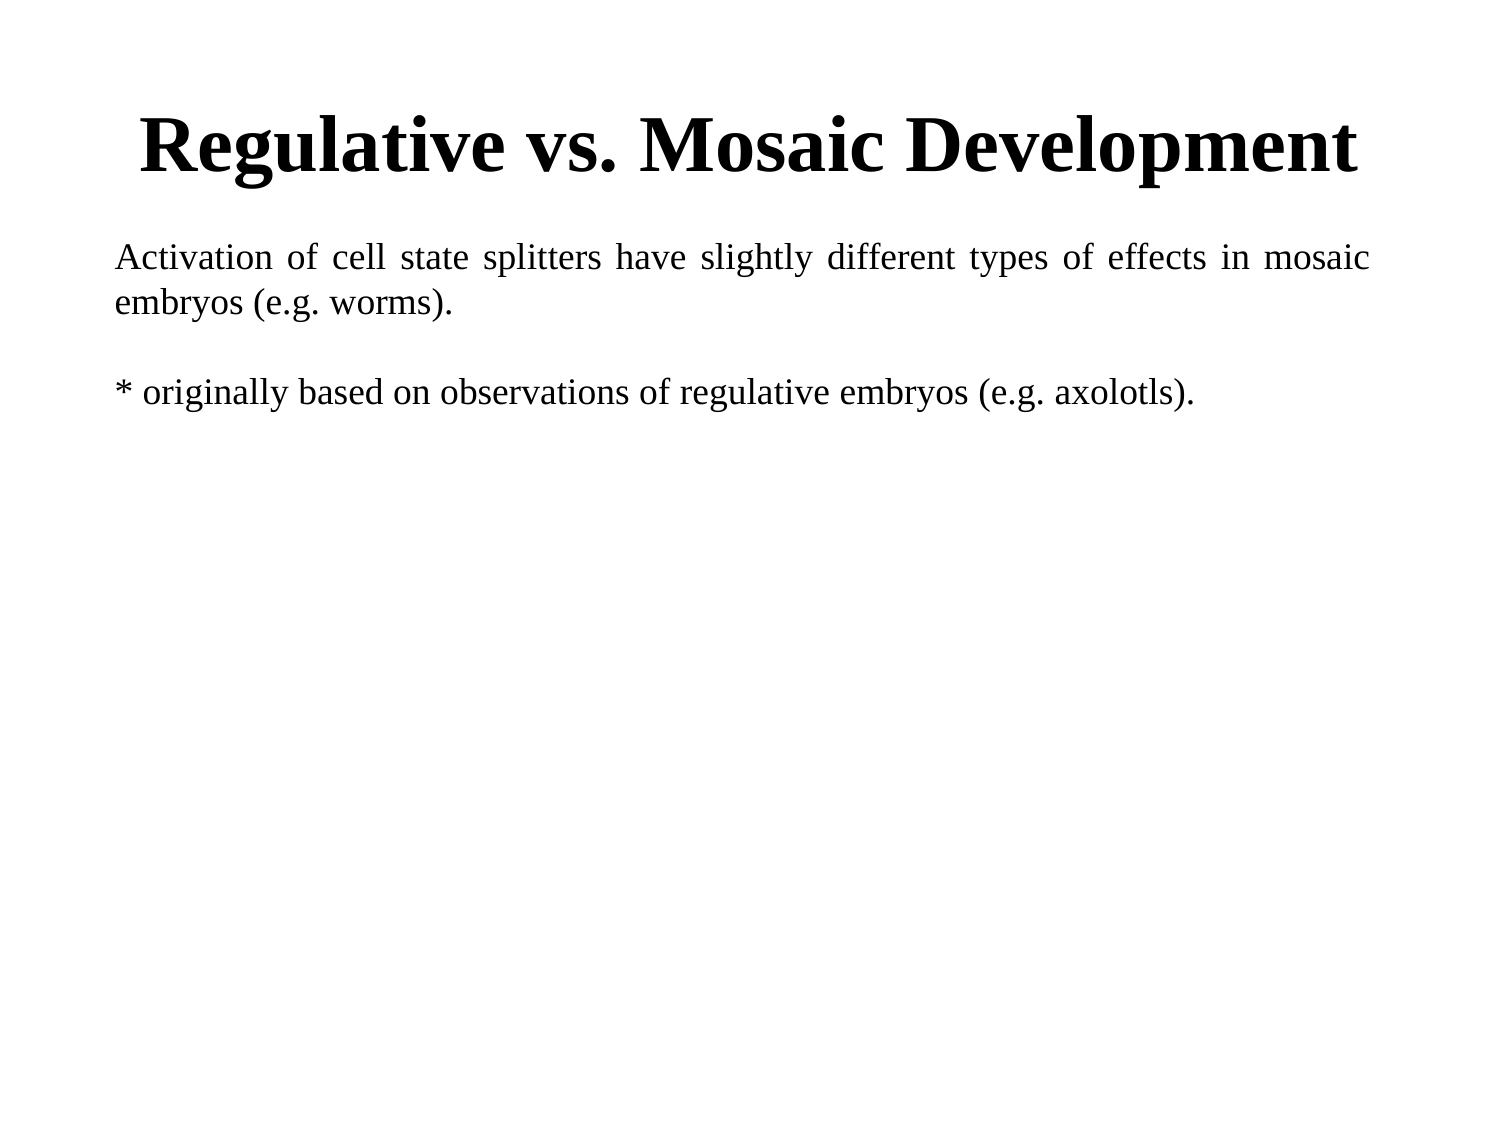

# Regulative vs. Mosaic Development
Activation of cell state splitters have slightly different types of effects in mosaic embryos (e.g. worms).

* originally based on observations of regulative embryos (e.g. axolotls).